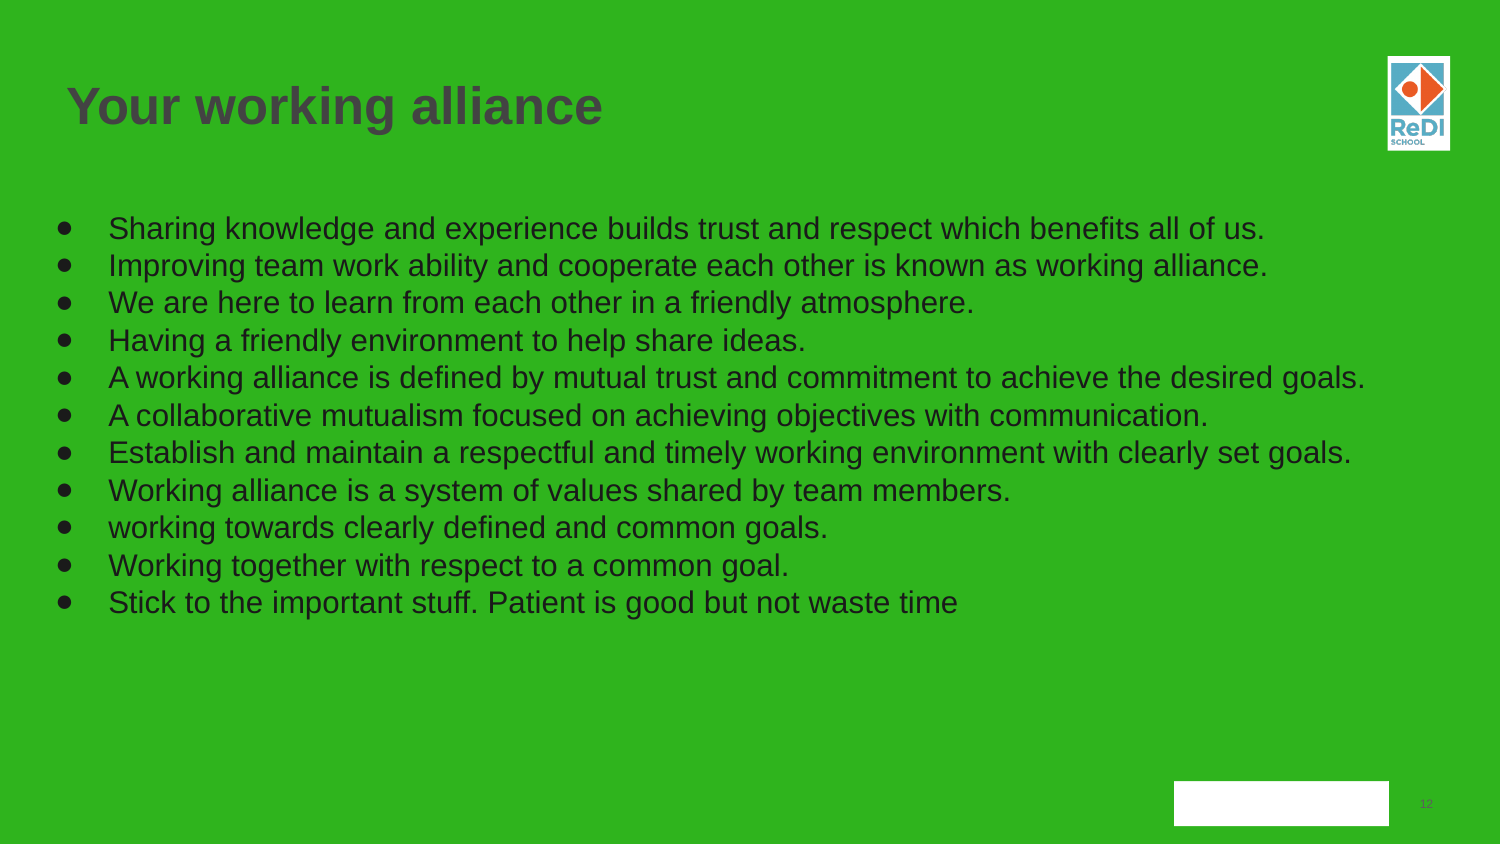

# Your working alliance
Sharing knowledge and experience builds trust and respect which benefits all of us.
Improving team work ability and cooperate each other is known as working alliance.
We are here to learn from each other in a friendly atmosphere.
Having a friendly environment to help share ideas.
A working alliance is defined by mutual trust and commitment to achieve the desired goals.
A collaborative mutualism focused on achieving objectives with communication.
Establish and maintain a respectful and timely working environment with clearly set goals.
Working alliance is a system of values shared by team members.
working towards clearly defined and common goals.
Working together with respect to a common goal.
Stick to the important stuff. Patient is good but not waste time
12